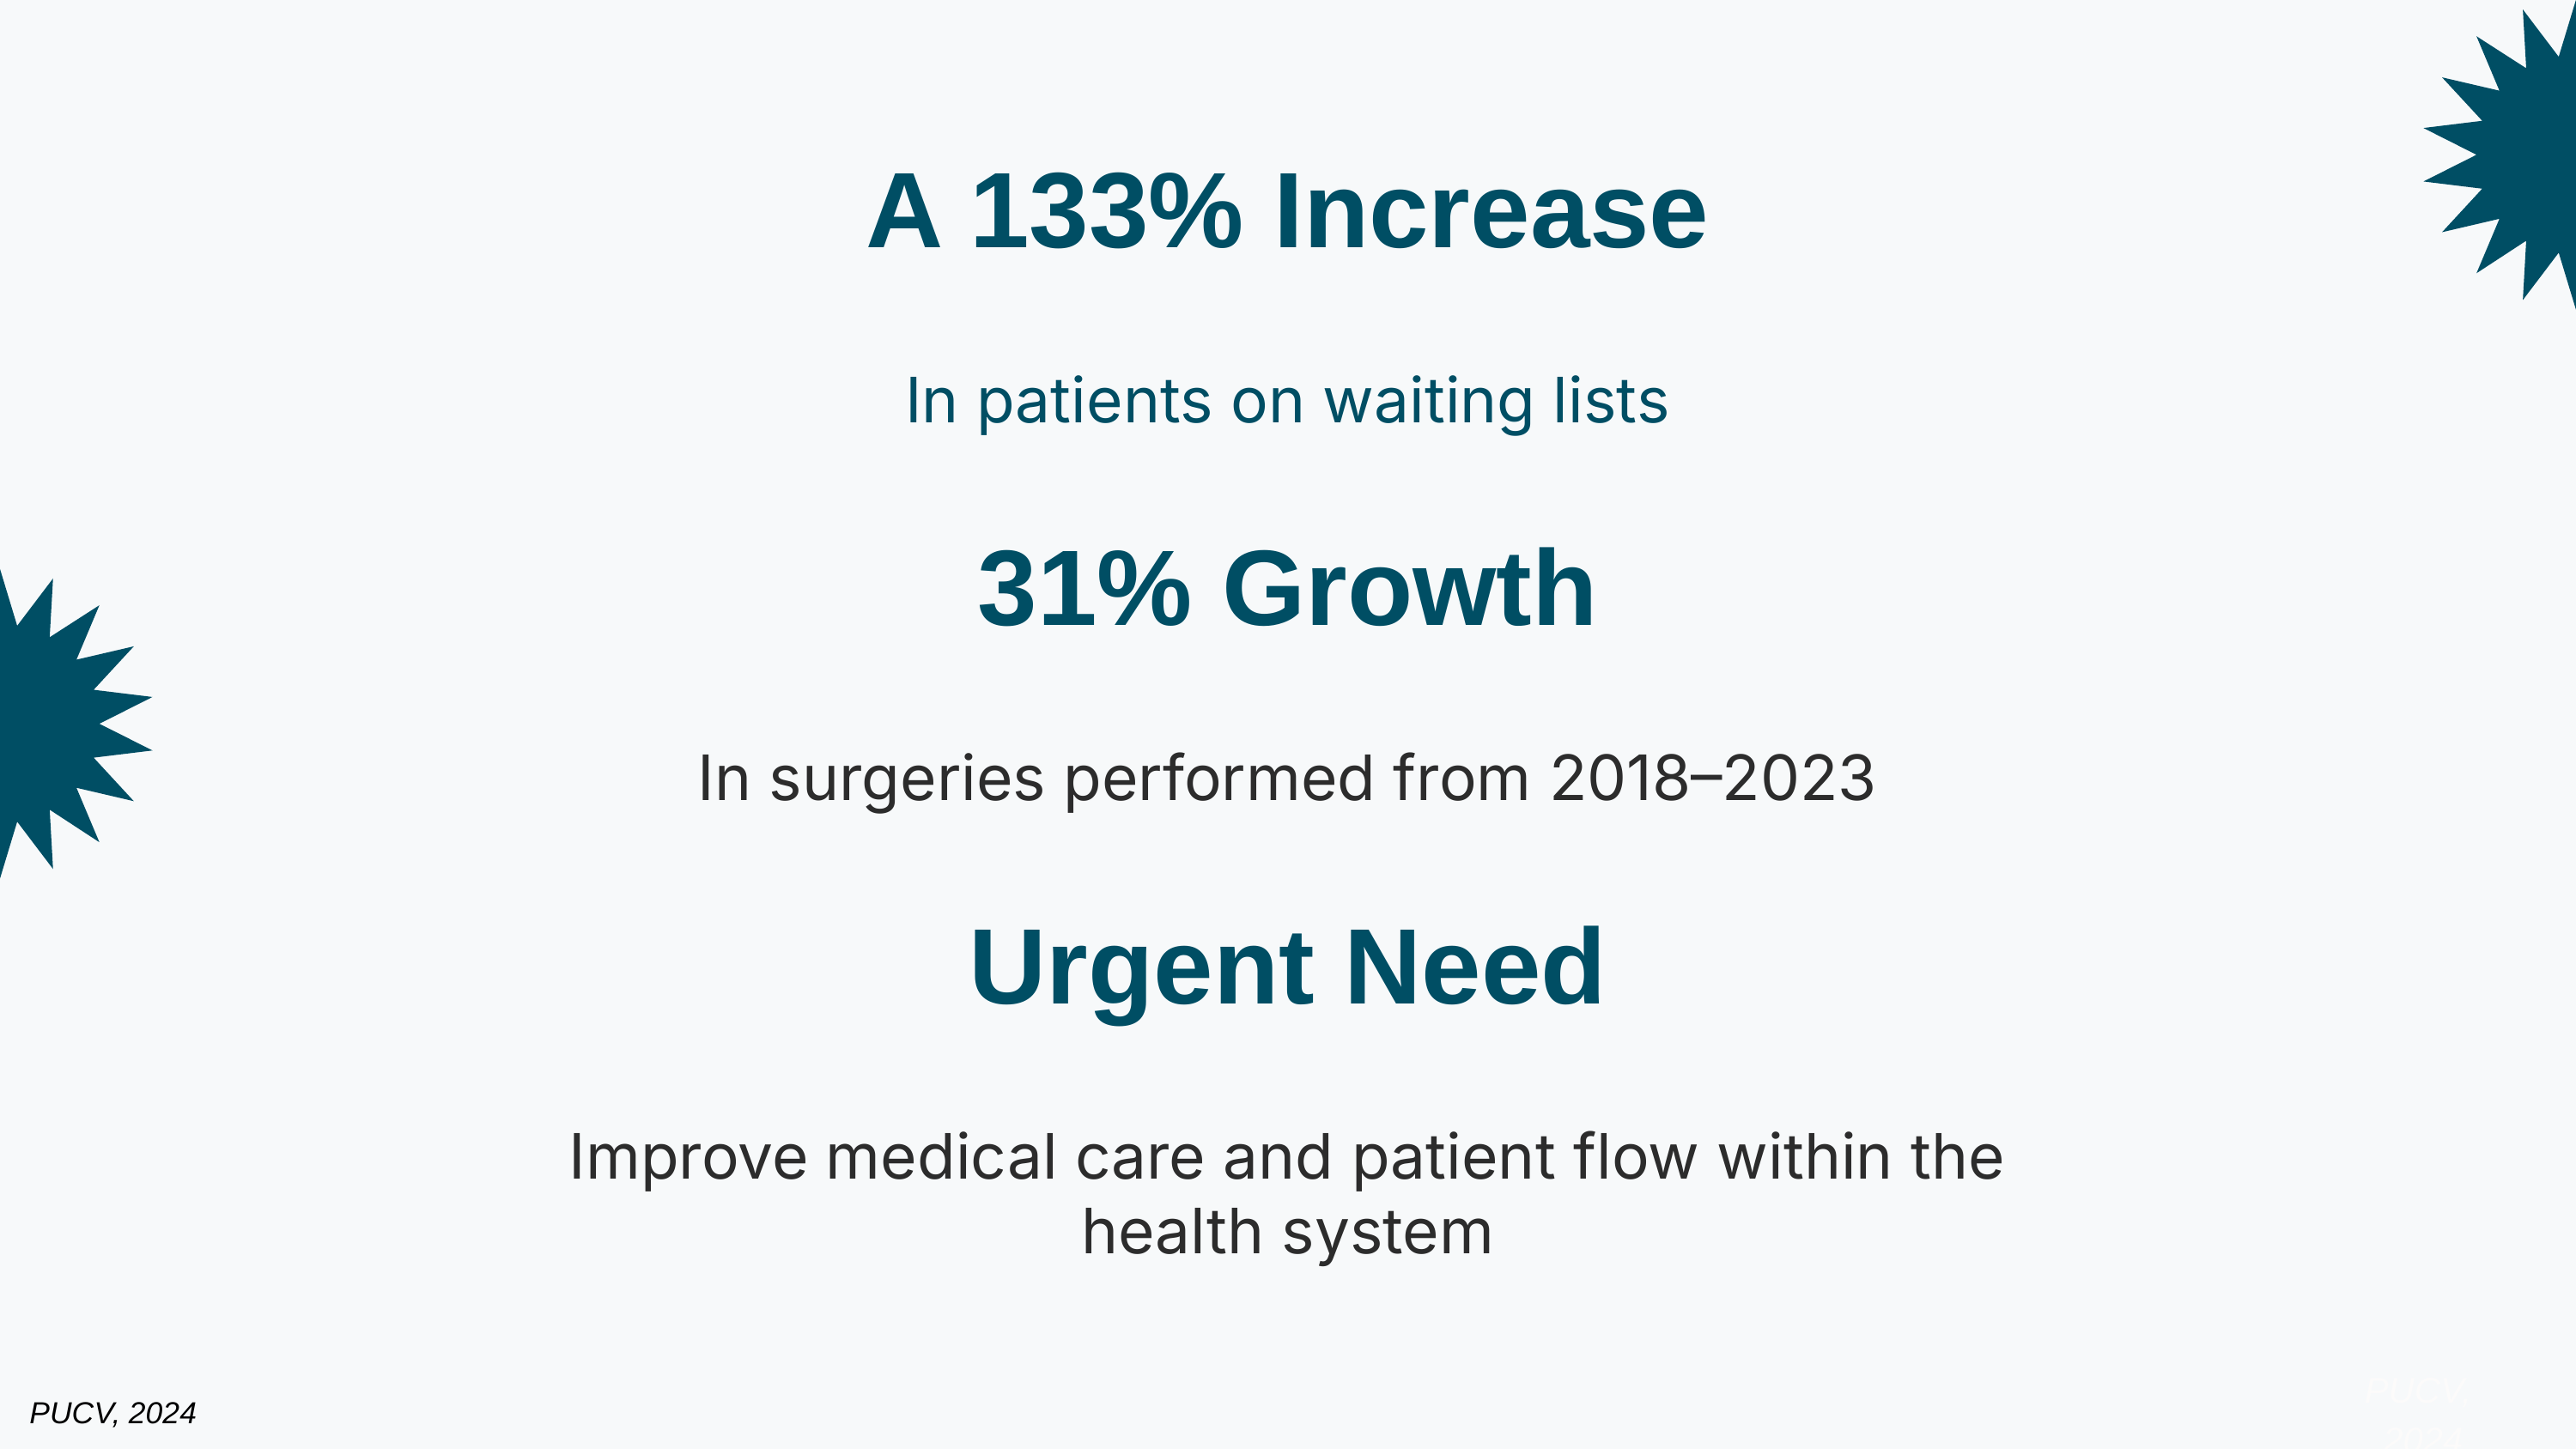

A 133% Increase

In patients on waiting lists
31% Growth

In surgeries performed from 2018–2023

Urgent Need

Improve medical care and patient flow within the health system
PUCV,  2024
PUCV, 2024